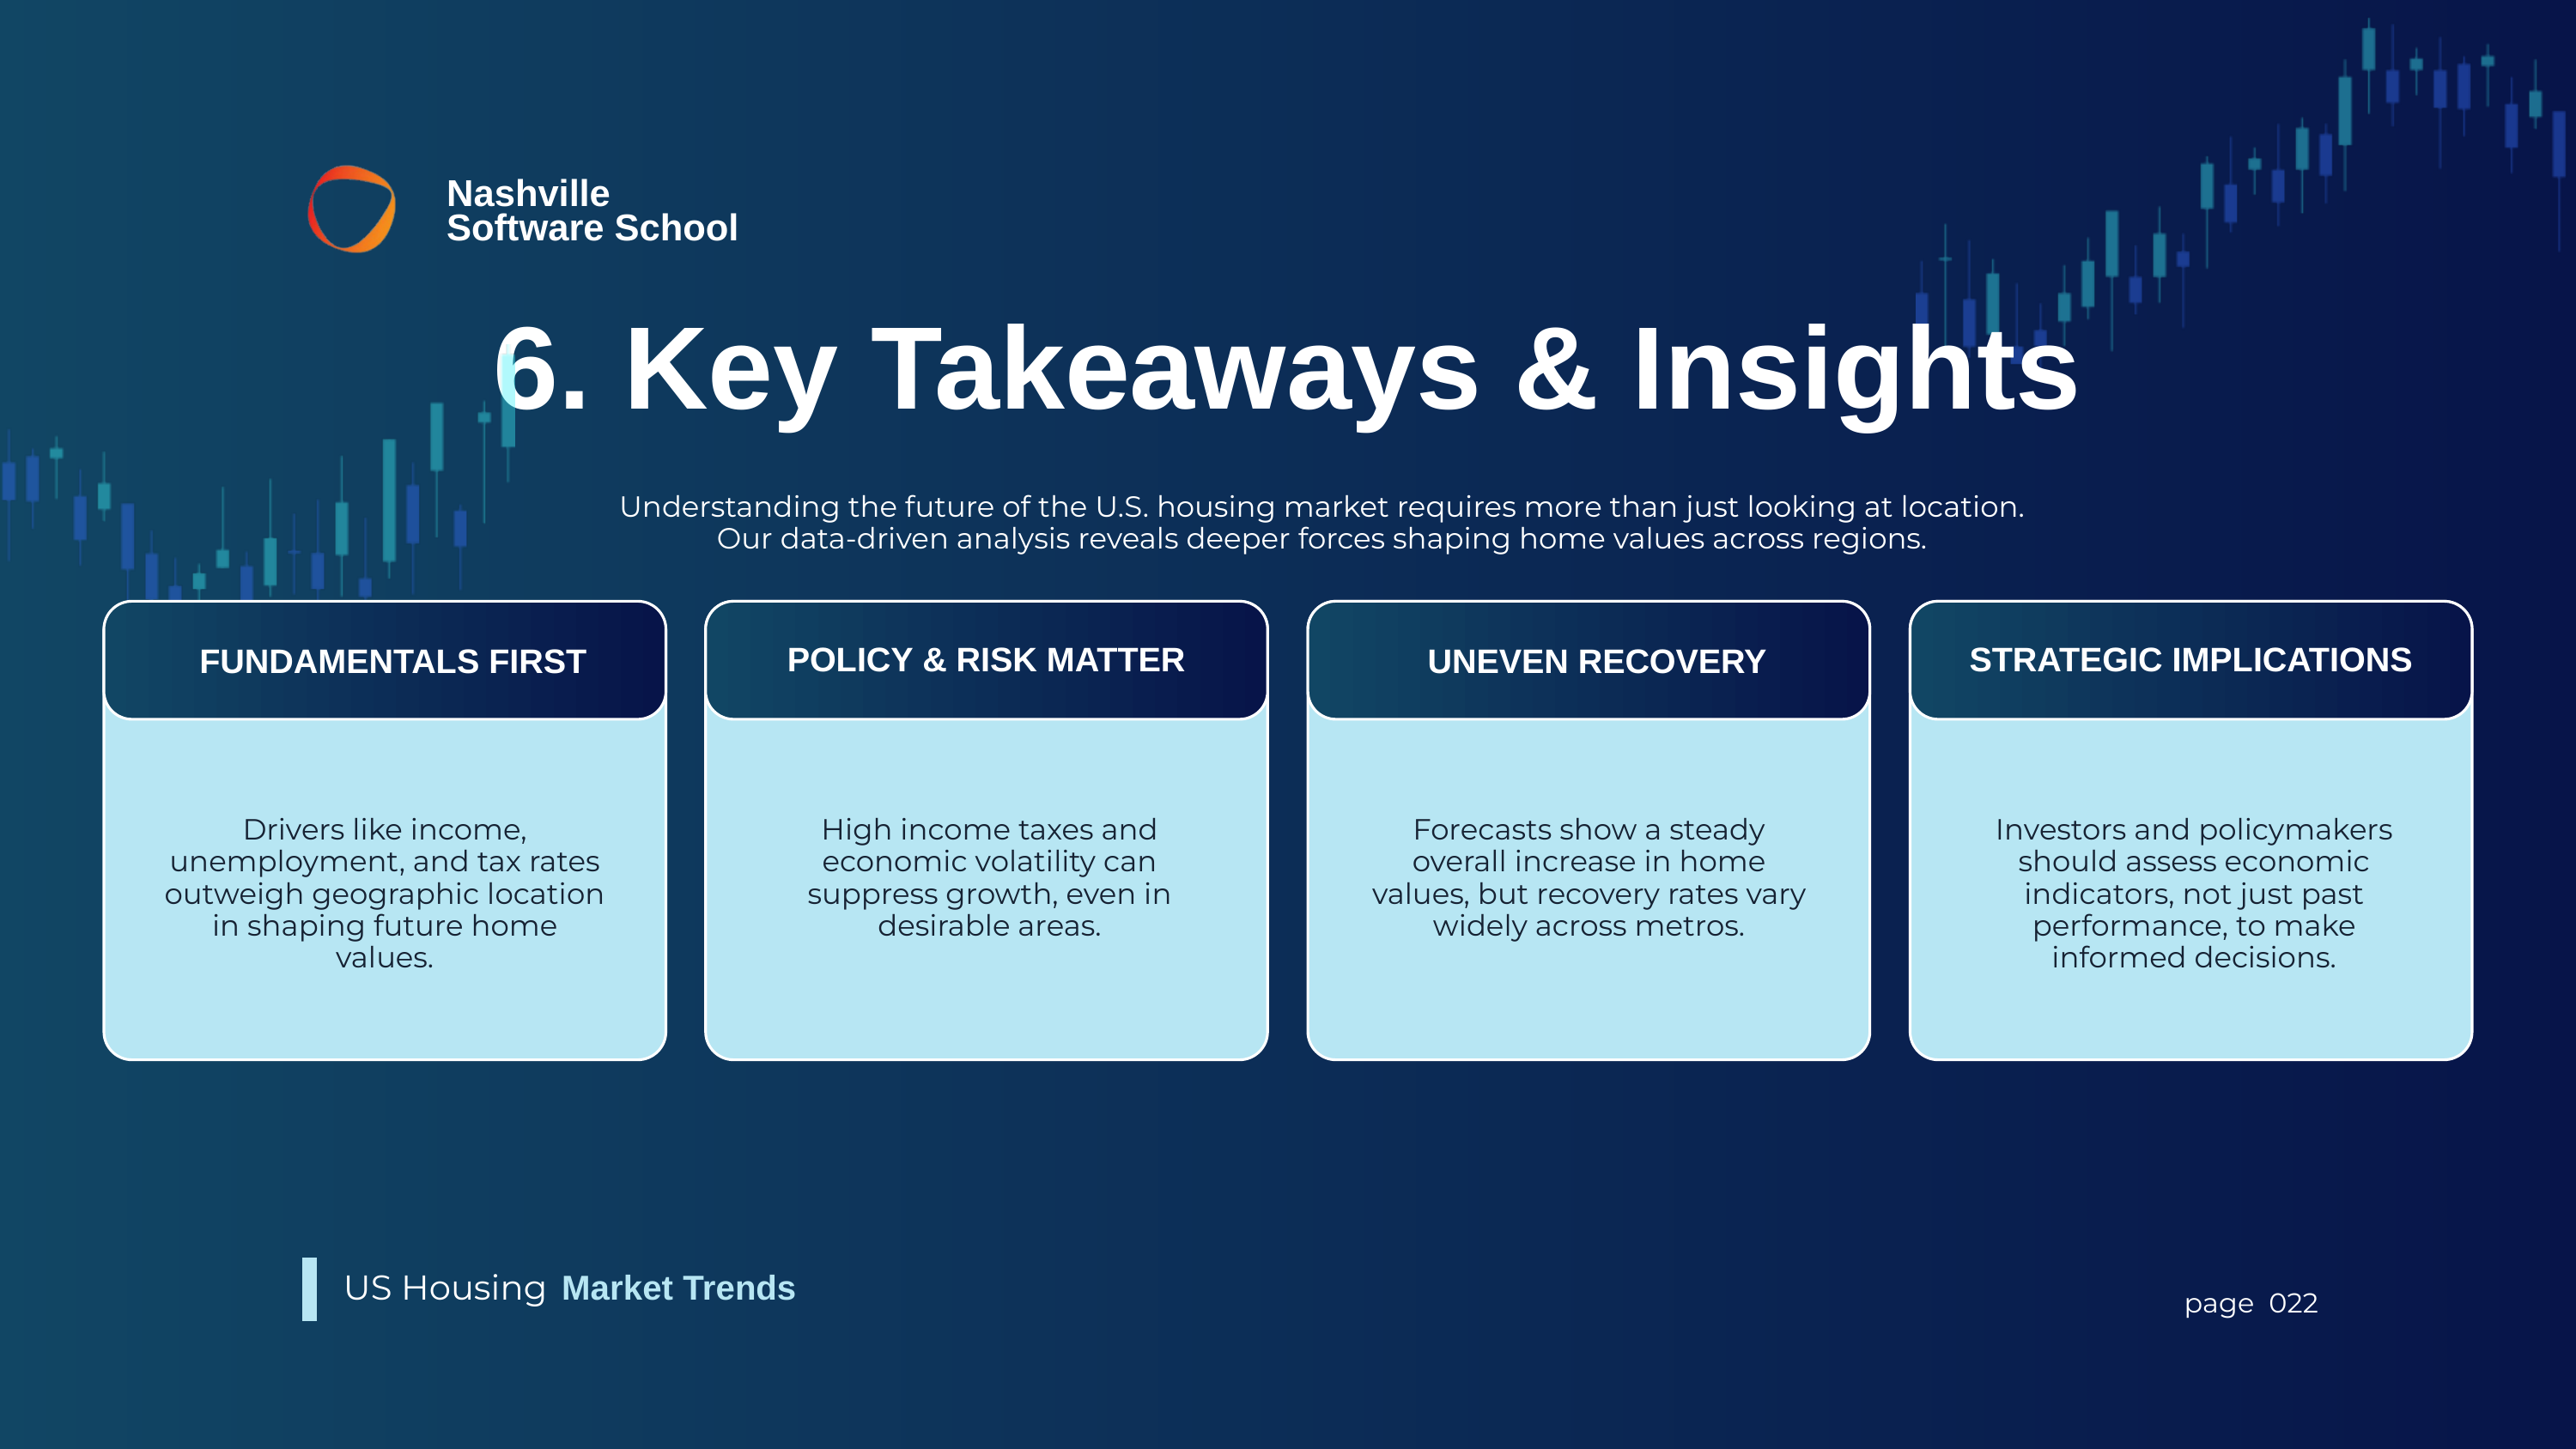

Nashville Software School
6. Key Takeaways & Insights

Understanding the future of the U.S. housing market requires more than just looking at location. Our data-driven analysis reveals deeper forces shaping home values across regions.

POLICY & RISK MATTER
STRATEGIC IMPLICATIONS
FUNDAMENTALS FIRST
UNEVEN RECOVERY
Drivers like income, unemployment, and tax rates outweigh geographic location in shaping future home values.
High income taxes and economic volatility can suppress growth, even in desirable areas.
Forecasts show a steady overall increase in home values, but recovery rates vary widely across metros.
Investors and policymakers should assess economic indicators, not just past performance, to make informed decisions.

Market Trends
US Housing
page  022